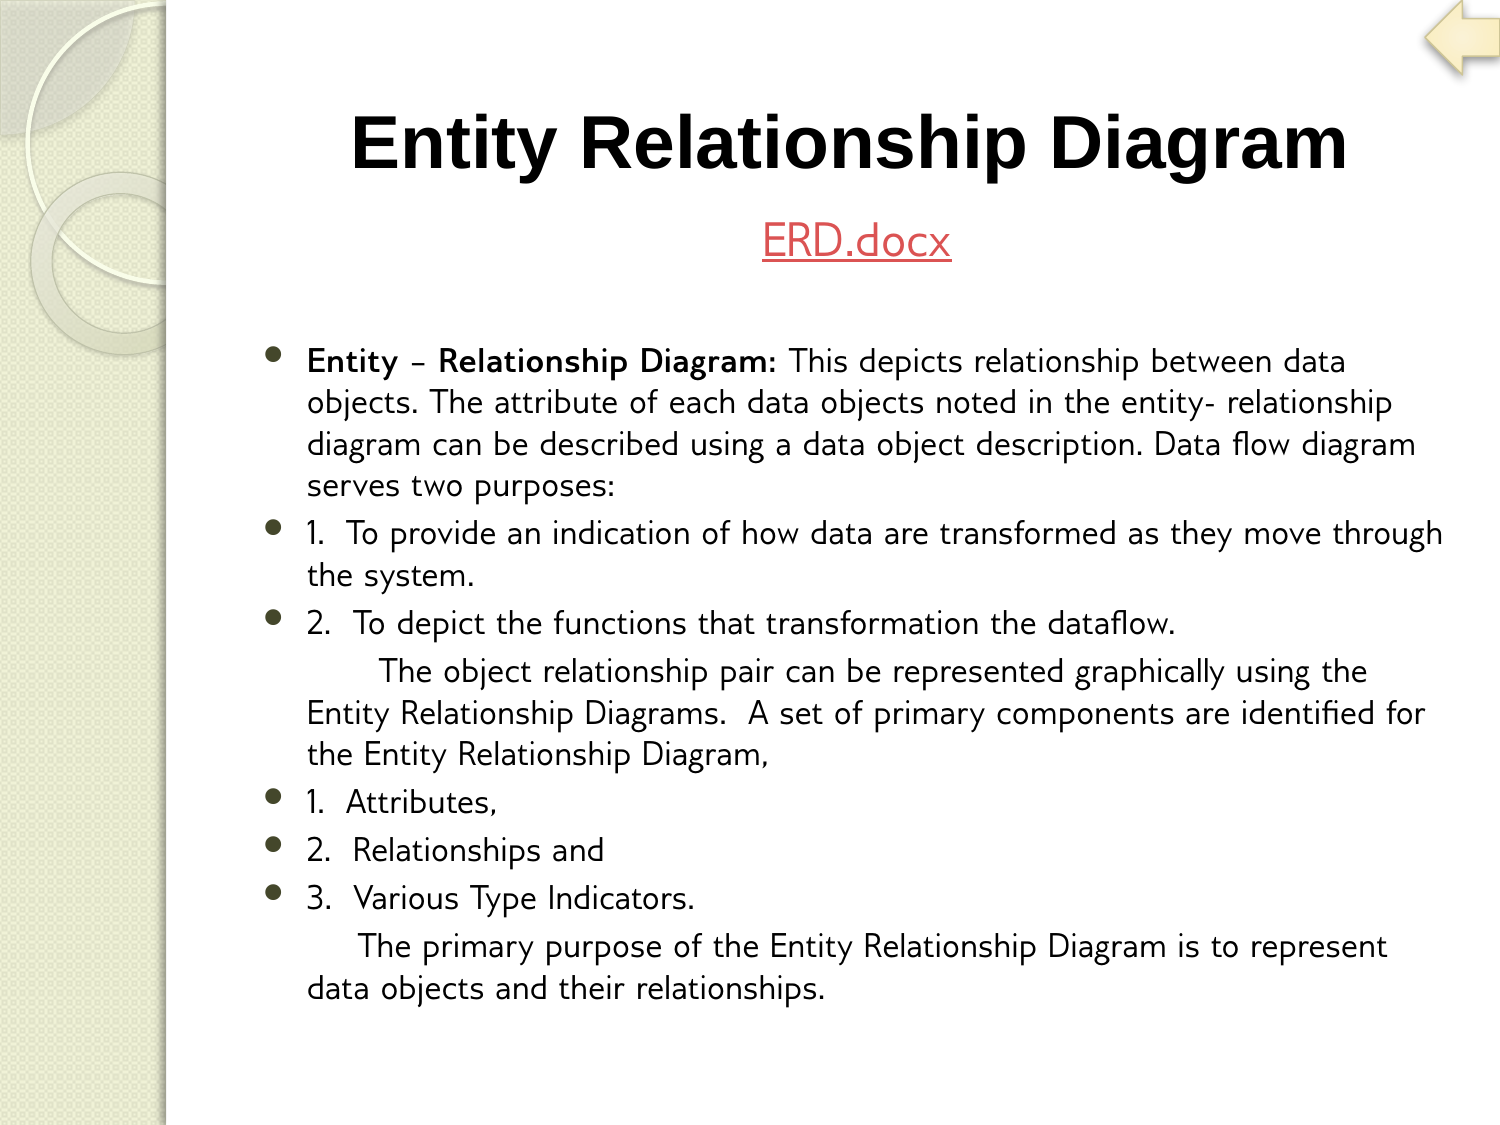

# Entity Relationship Diagram
ERD.docx

Entity – Relationship Diagram: This depicts relationship between data objects. The attribute of each data objects noted in the entity- relationship diagram can be described using a data object description. Data flow diagram serves two purposes:
1.  To provide an indication of how data are transformed as they move through the system.
2.  To depict the functions that transformation the dataflow.
           The object relationship pair can be represented graphically using the Entity Relationship Diagrams.  A set of primary components are identified for the Entity Relationship Diagram,
1.  Attributes,
2.  Relationships and
3.  Various Type Indicators.
         The primary purpose of the Entity Relationship Diagram is to represent  data objects and their relationships.